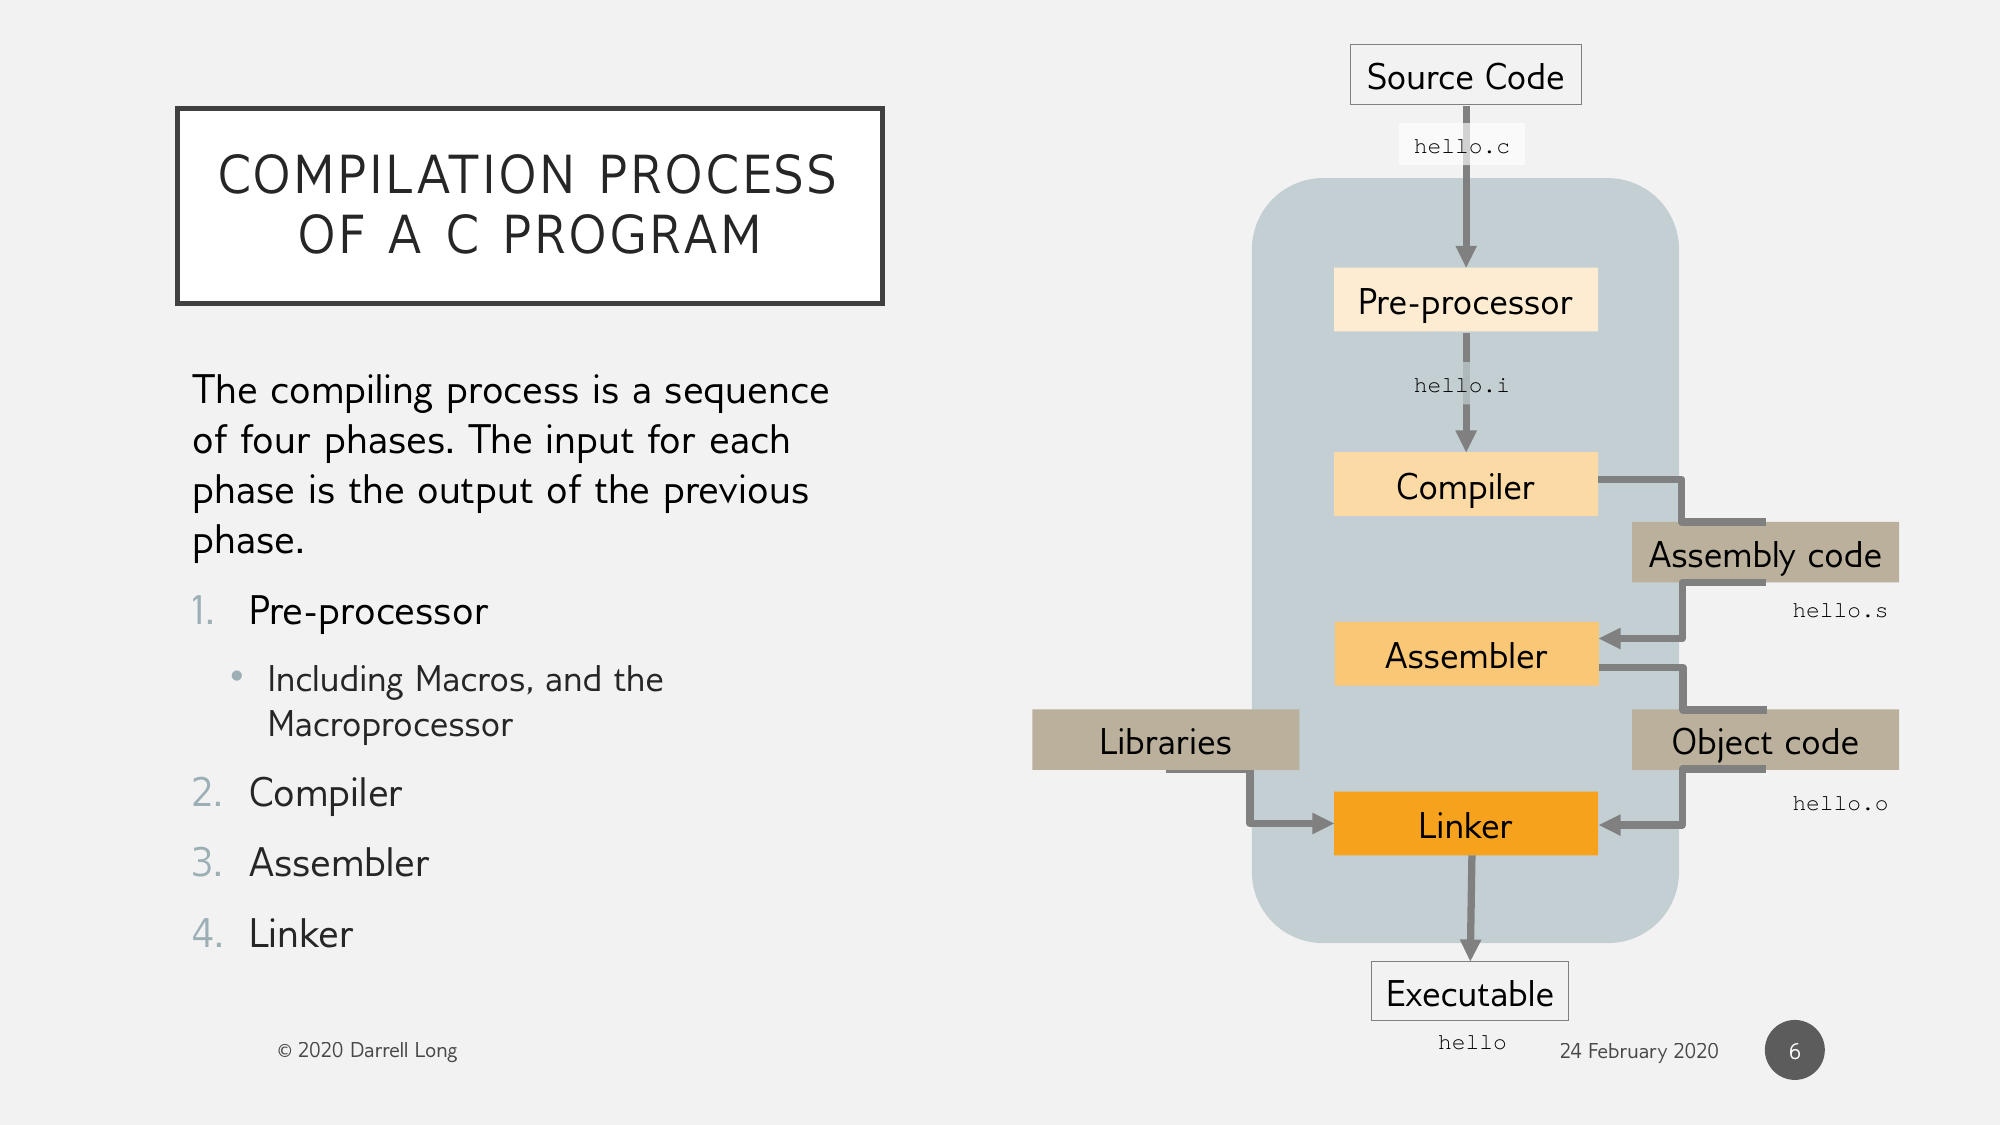

Source Code
hello.c

Pre-processor
hello.i
Compiler
Assembly code
Assembler
Object code
Linker
hello.s
Libraries
hello.o
Executable
hello
# Compilation process of a C program
The compiling process is a sequence of four phases. The input for each phase is the output of the previous phase.
Pre-processor
Including Macros, and the Macroprocessor
Compiler
Assembler
Linker

6
© 2020 Darrell Long
24 February 2020